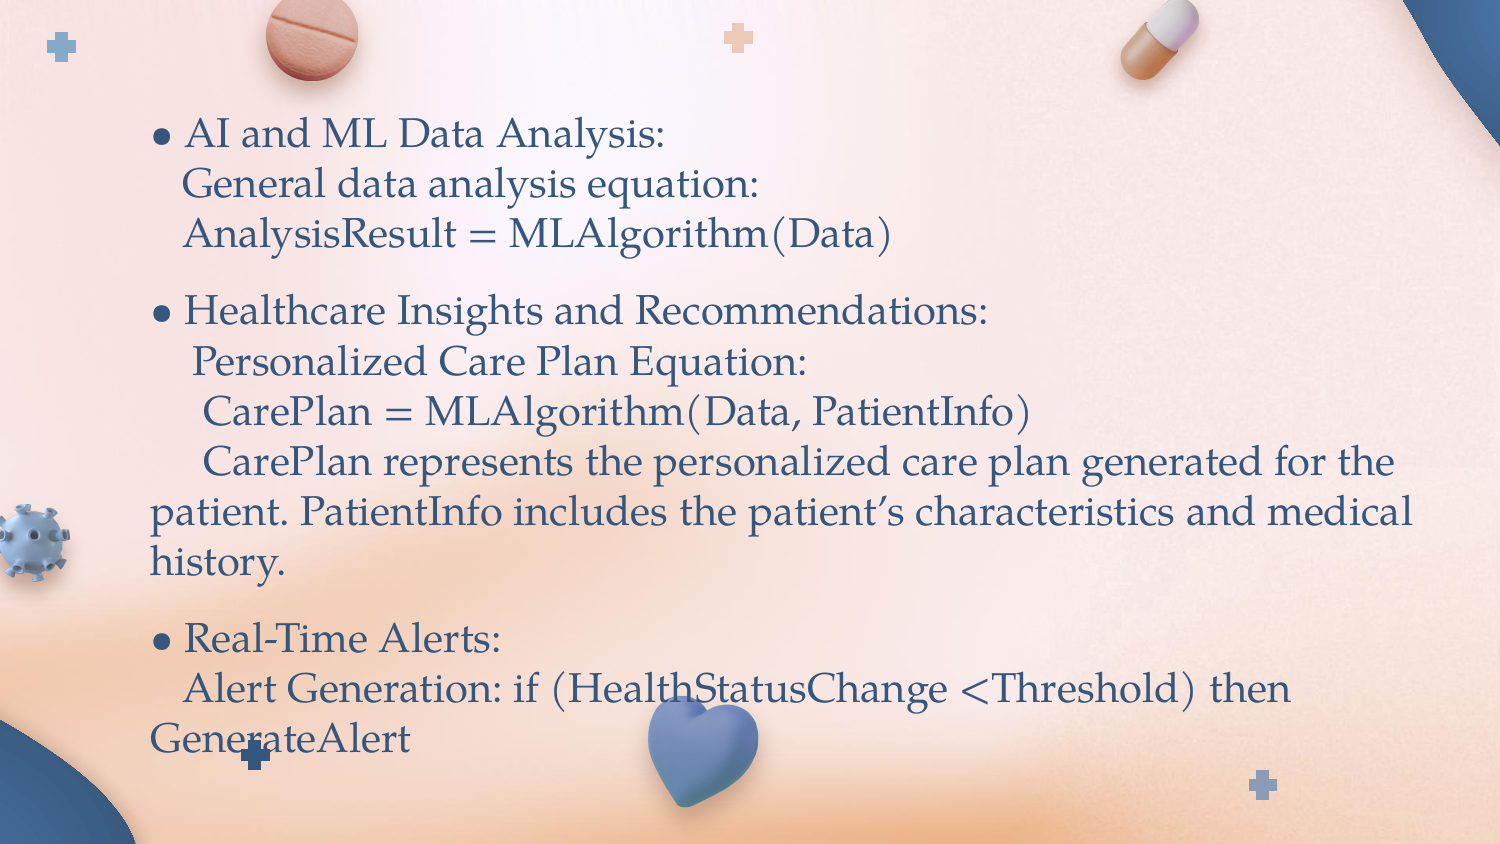

• AI and ML Data Analysis:
   General data analysis equation:
   AnalysisResult = MLAlgorithm(Data)

• Healthcare Insights and Recommendations:
    Personalized Care Plan Equation:
     CarePlan = MLAlgorithm(Data, PatientInfo)
     CarePlan represents the personalized care plan generated for the patient. PatientInfo includes the patient’s characteristics and medical history.

• Real-Time Alerts:
   Alert Generation: if (HealthStatusChange <Threshold) then GenerateAlert